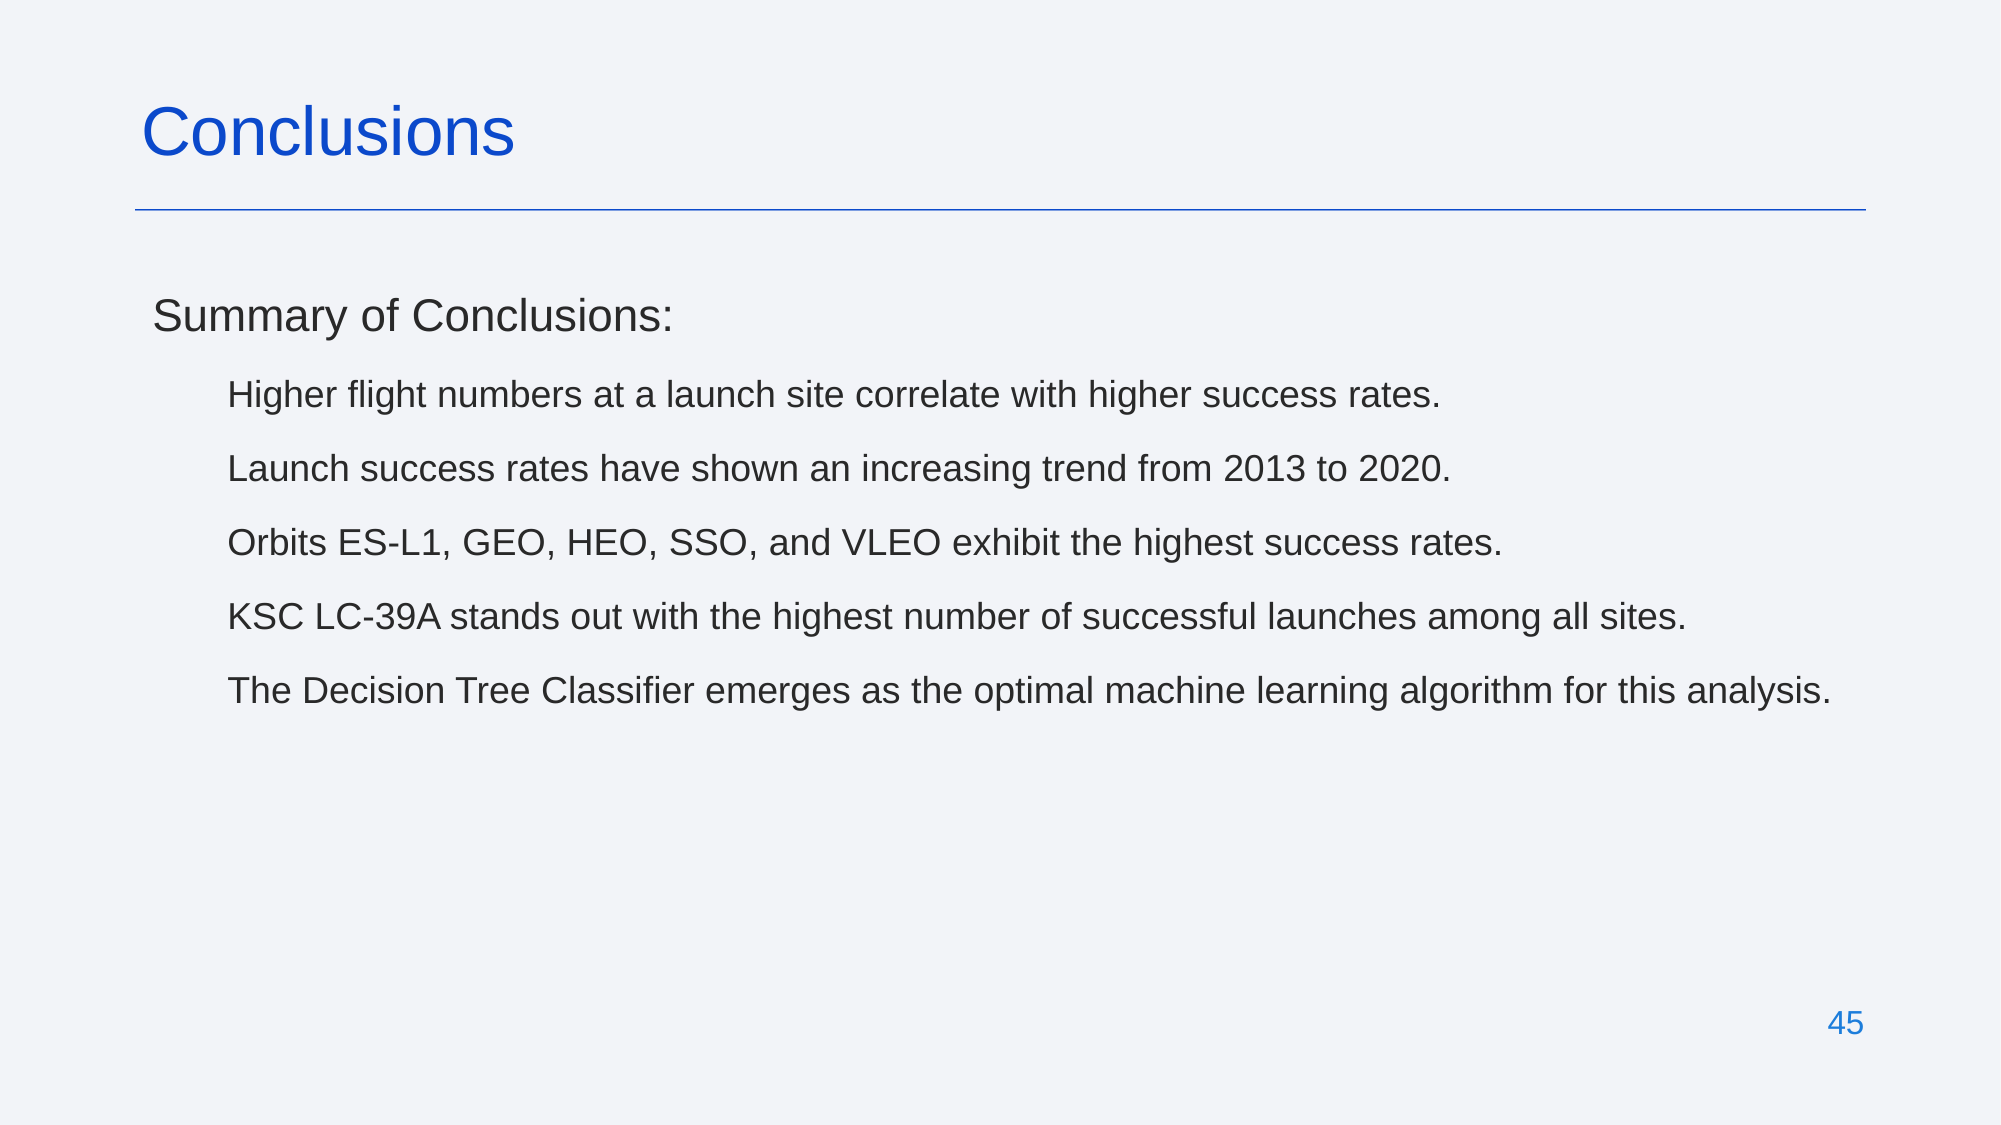

Conclusions
Summary of Conclusions:
Higher flight numbers at a launch site correlate with higher success rates.
Launch success rates have shown an increasing trend from 2013 to 2020.
Orbits ES-L1, GEO, HEO, SSO, and VLEO exhibit the highest success rates.
KSC LC-39A stands out with the highest number of successful launches among all sites.
The Decision Tree Classifier emerges as the optimal machine learning algorithm for this analysis.
45